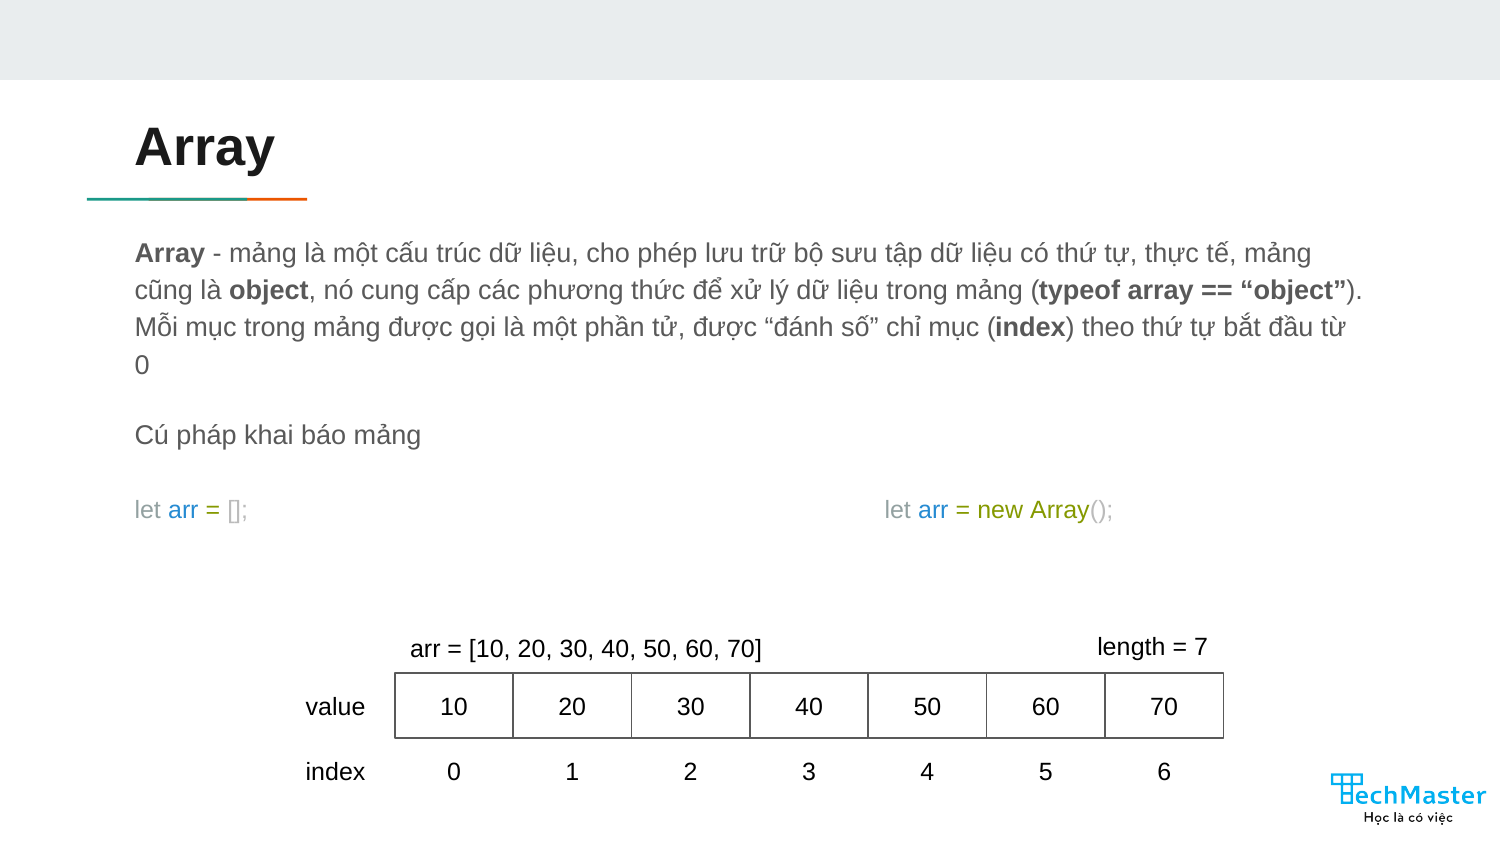

# Array
Array - mảng là một cấu trúc dữ liệu, cho phép lưu trữ bộ sưu tập dữ liệu có thứ tự, thực tế, mảng cũng là object, nó cung cấp các phương thức để xử lý dữ liệu trong mảng (typeof array == “object”). Mỗi mục trong mảng được gọi là một phần tử, được “đánh số” chỉ mục (index) theo thứ tự bắt đầu từ 0
Cú pháp khai báo mảng
let arr = []; 					let arr = new Array();
arr = [10, 20, 30, 40, 50, 60, 70]
length = 7
value
10
20
30
40
50
60
70
index
0
1
2
3
4
5
6